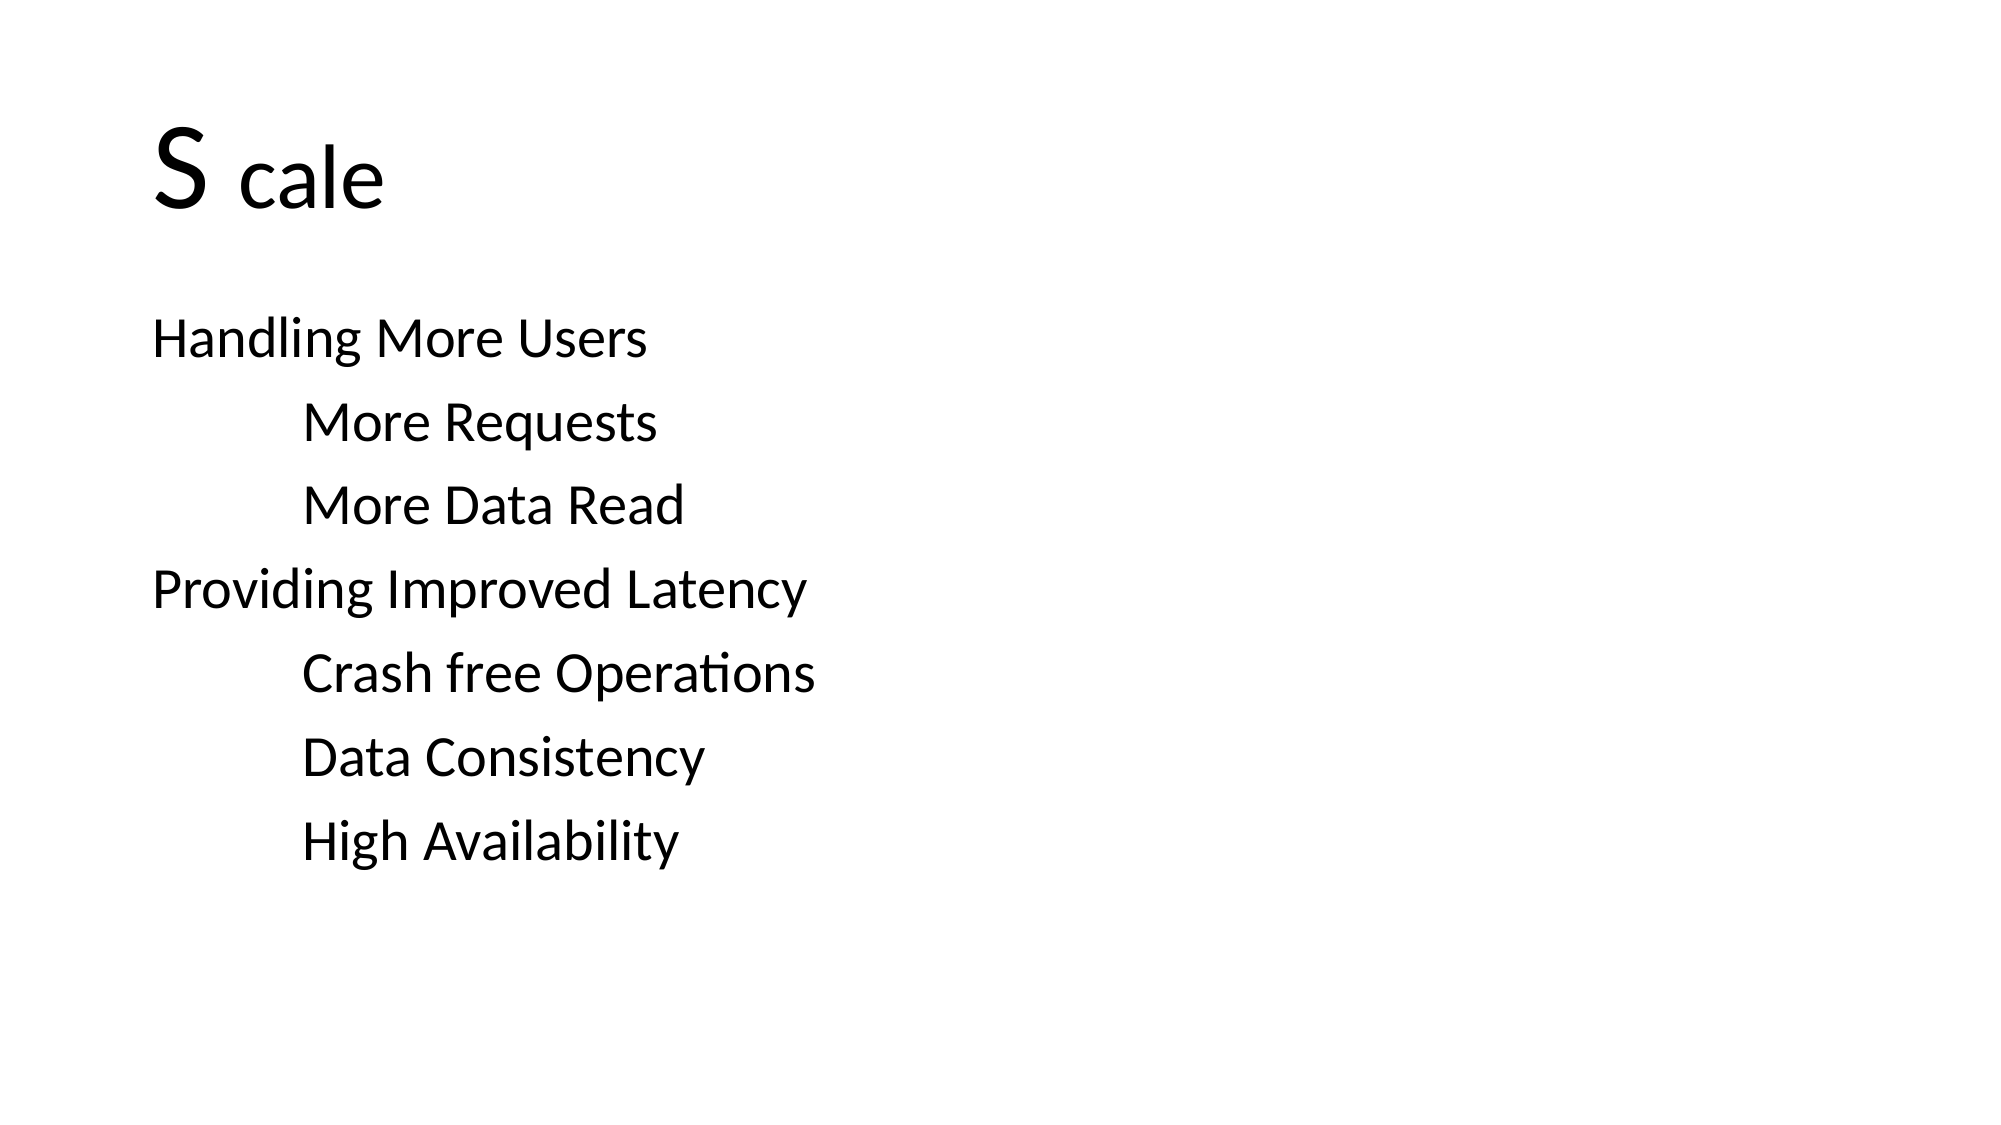

# S cale
Handling More Users
	More Requests
	More Data Read
Providing Improved Latency
	Crash free Operations
	Data Consistency
	High Availability